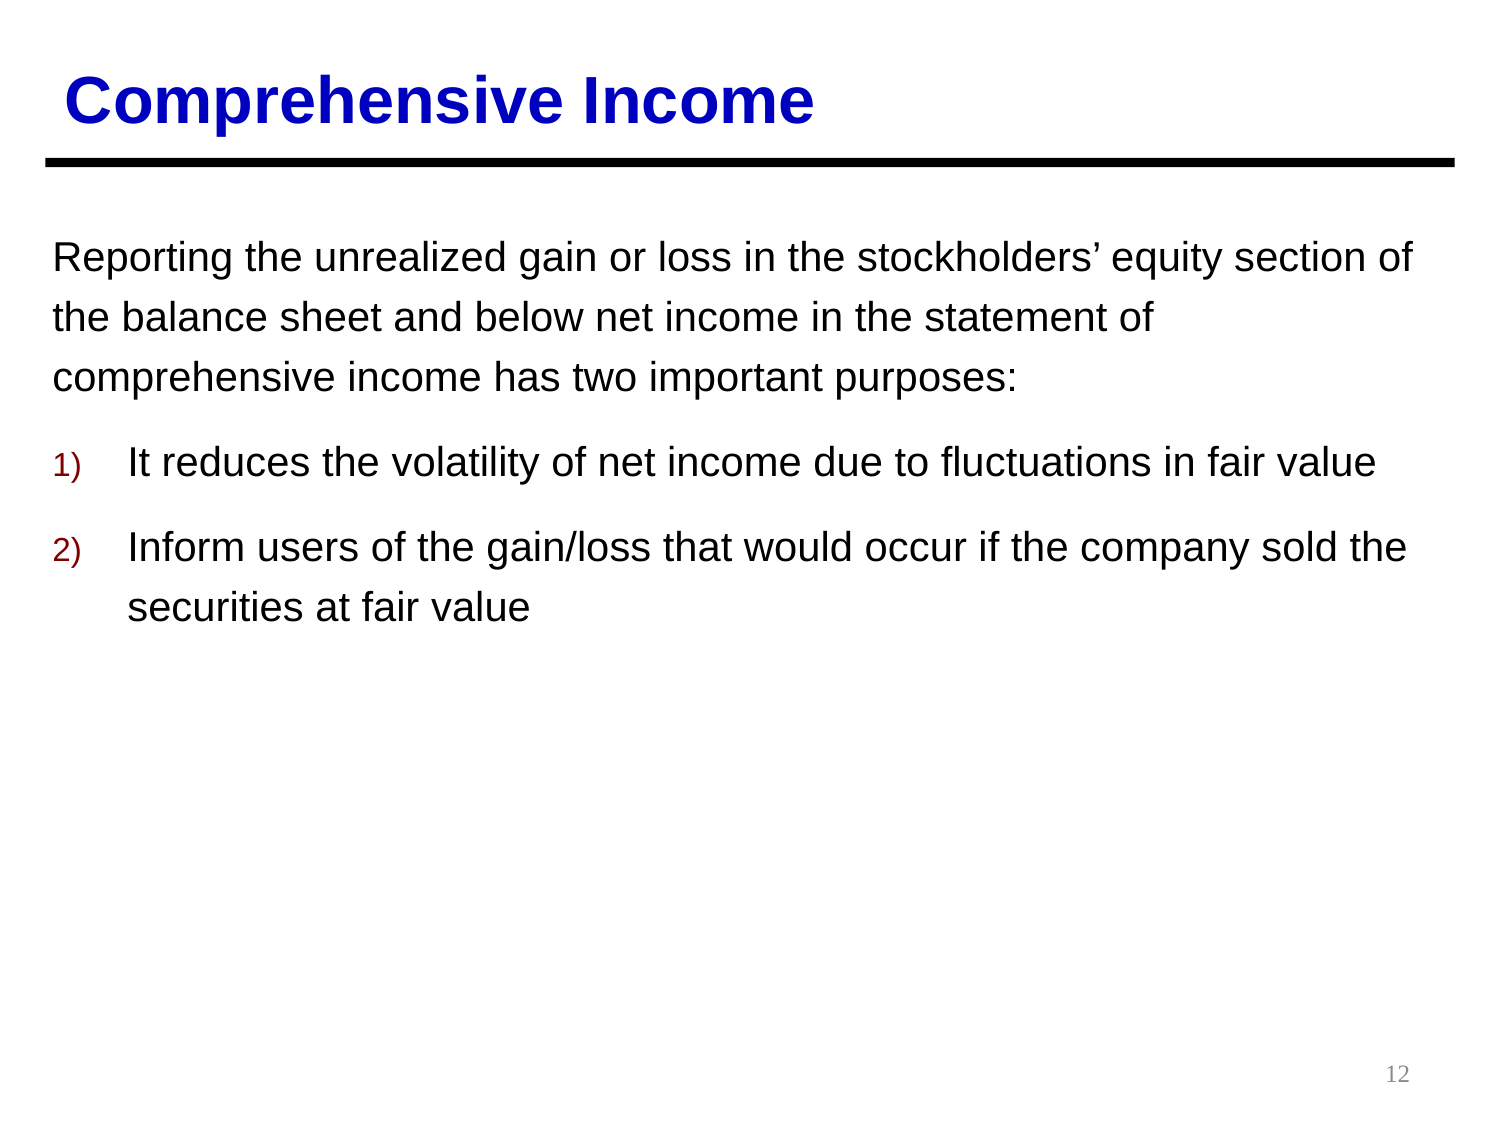

Comprehensive Income

Reporting the unrealized gain or loss in the stockholders’ equity section of the balance sheet and below net income in the statement of comprehensive income has two important purposes:
It reduces the volatility of net income due to fluctuations in fair value
Inform users of the gain/loss that would occur if the company sold the securities at fair value
12